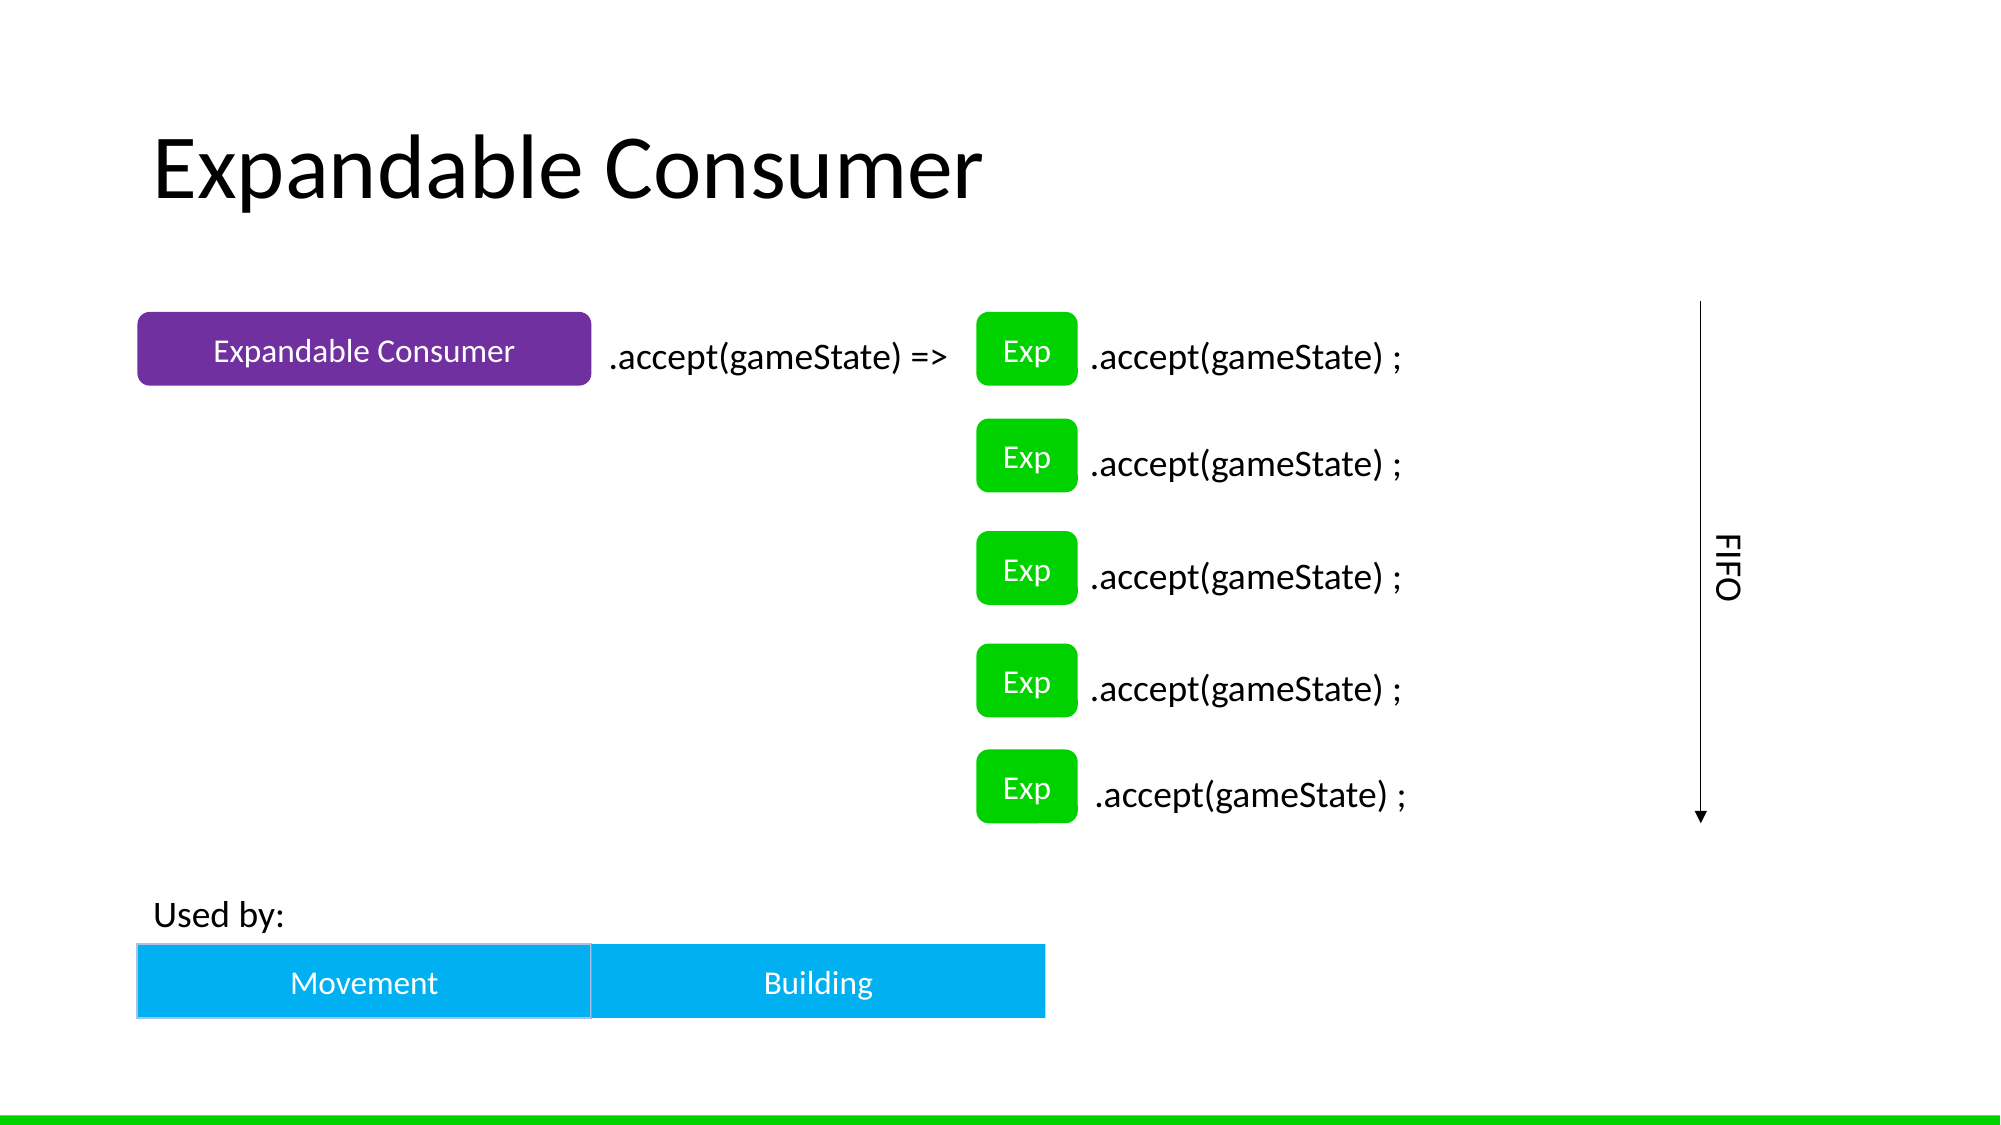

# Expandable Consumer
FIFO
Expandable Consumer
Exp
.accept(gameState) ;
Exp
.accept(gameState) ;
Exp
.accept(gameState) ;
Exp
.accept(gameState) ;
Exp
.accept(gameState) ;
.accept(gameState) =>
Used by:
Movement
Building